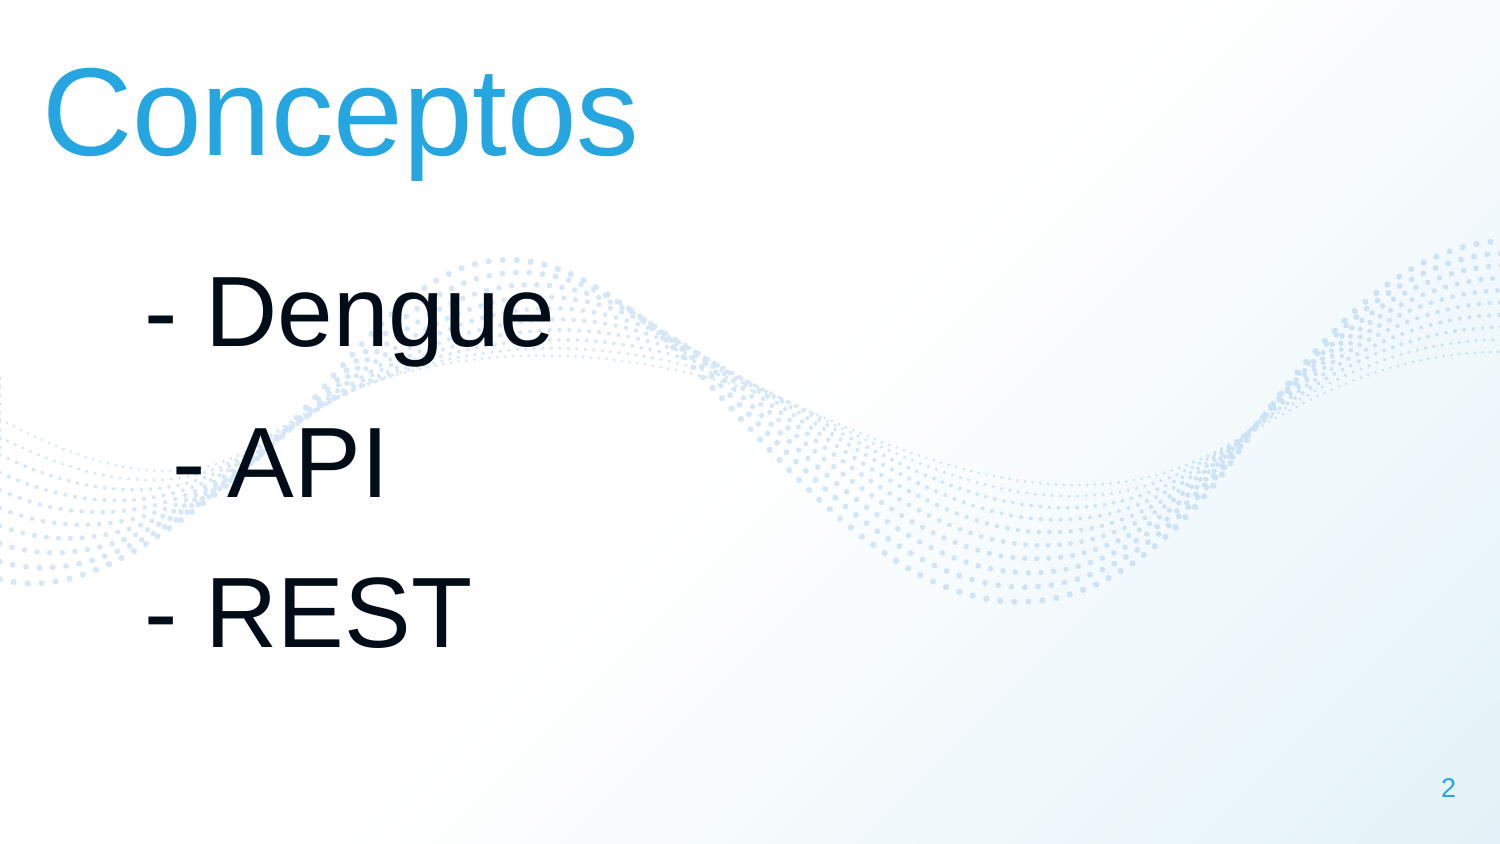

Conceptos
- Dengue
 - API
- REST
2